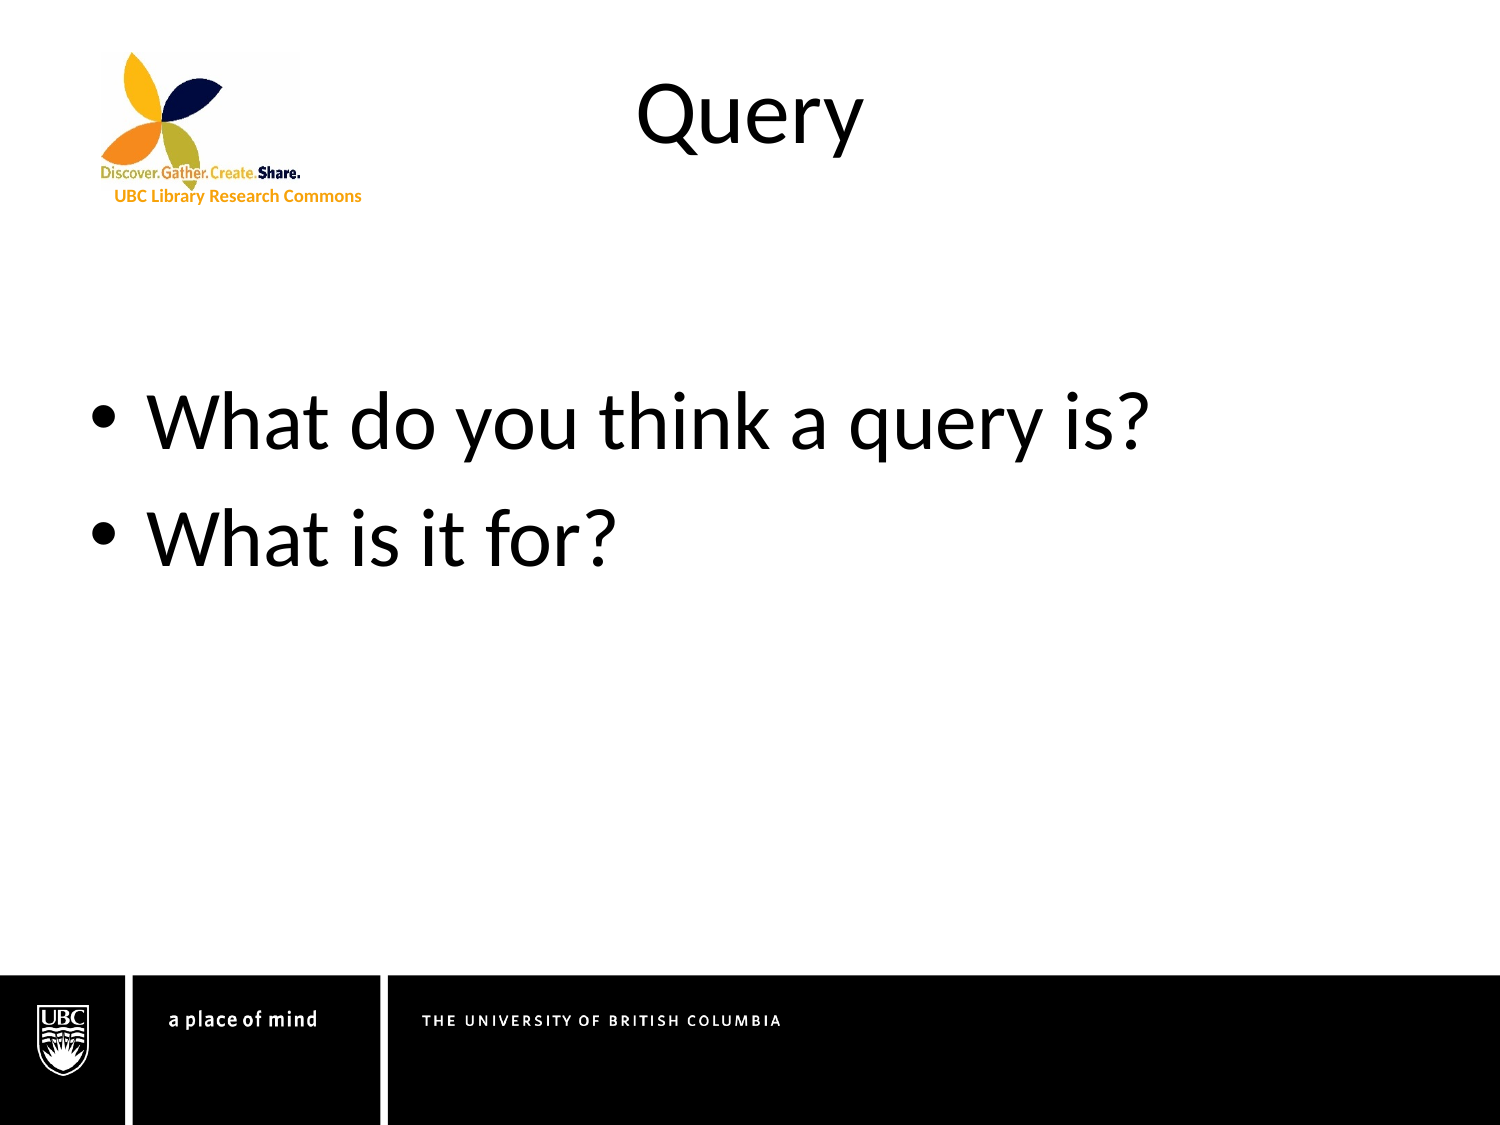

Query
What do you think a query is?
What is it for?